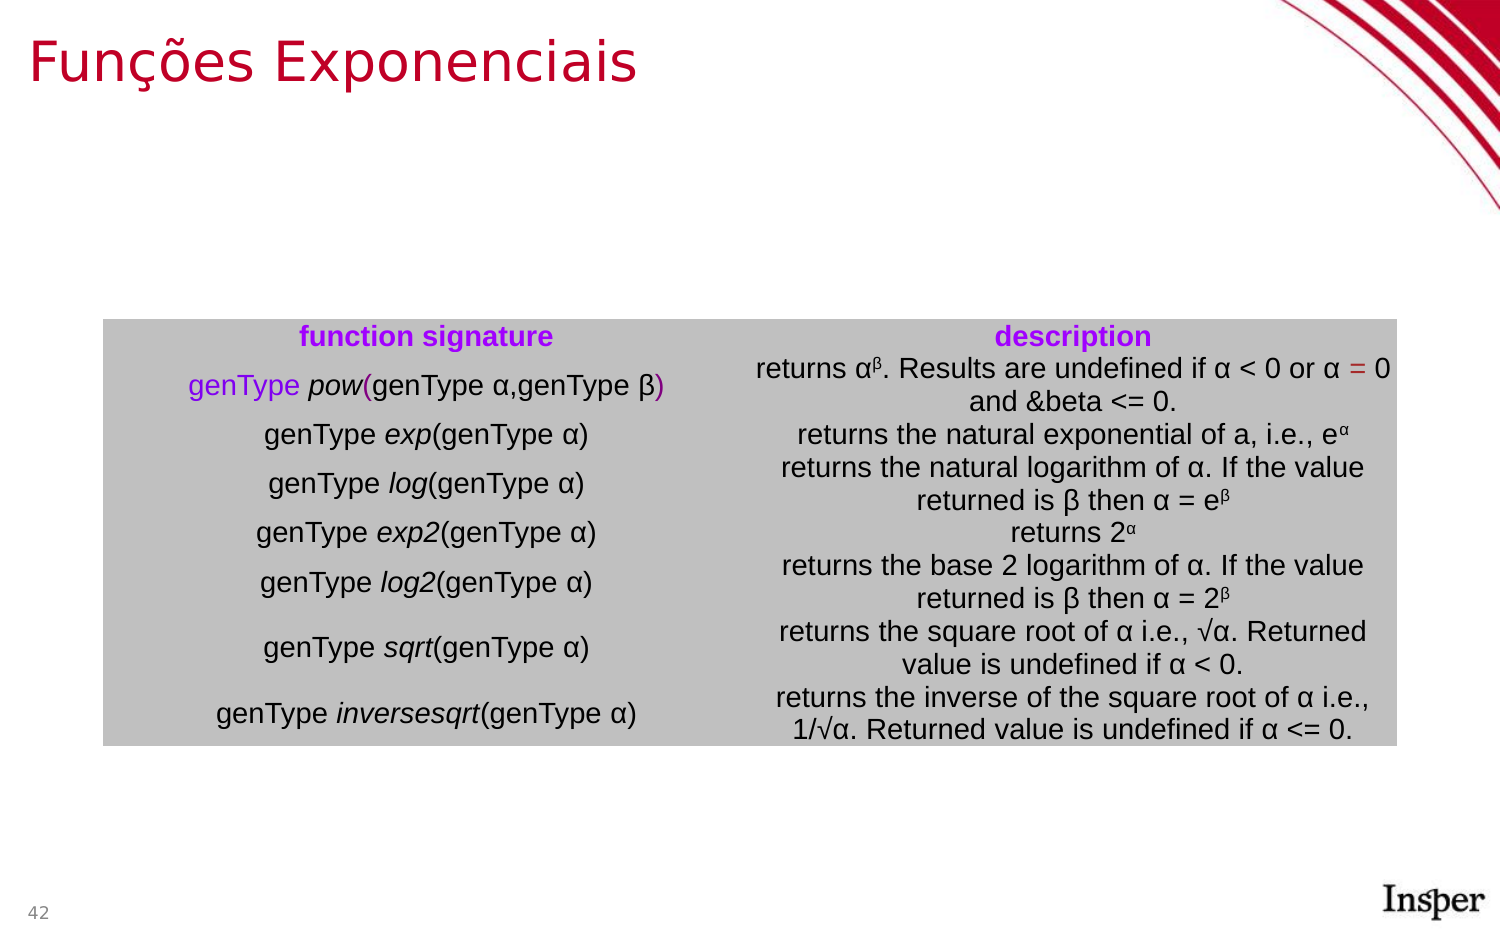

# Funções Exponenciais
| function signature | description |
| --- | --- |
| genType pow(genType α,genType β) | returns αβ. Results are undefined if α < 0 or α = 0 and &beta <= 0. |
| genType exp(genType α) | returns the natural exponential of a, i.e., eα |
| genType log(genType α) | returns the natural logarithm of α. If the value returned is β then α = eβ |
| genType exp2(genType α) | returns 2α |
| genType log2(genType α) | returns the base 2 logarithm of α. If the value returned is β then α = 2β |
| genType sqrt(genType α) | returns the square root of α i.e., √α. Returned value is undefined if α < 0. |
| genType inversesqrt(genType α) | returns the inverse of the square root of α i.e., 1/√α. Returned value is undefined if α <= 0. |
42